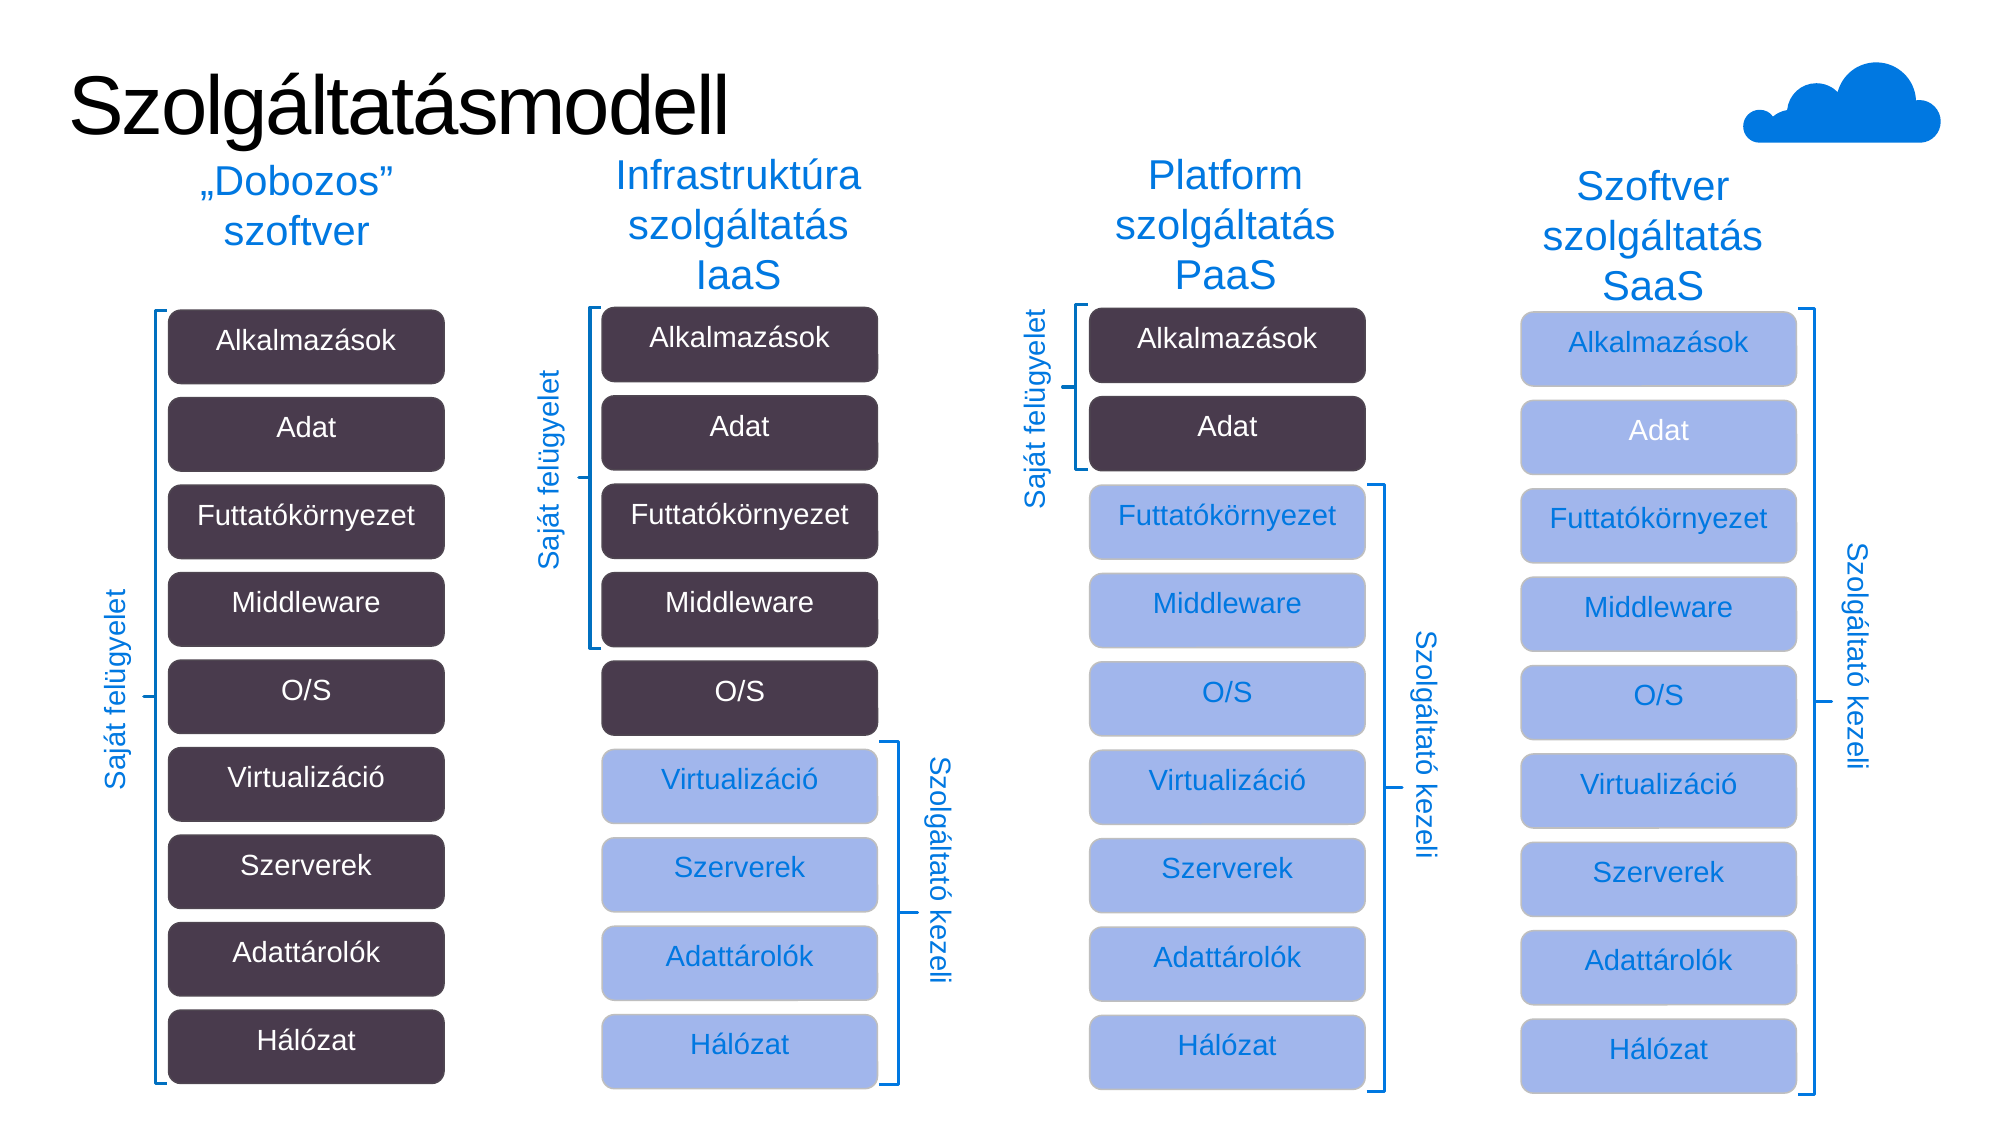

# Szolgáltatásmodell
Infrastruktúra szolgáltatás
IaaS

Alkalmazások
Adat
Futtatókörnyezet
Middleware
O/S
Virtualizáció
Szerverek
Adattárolók
Hálózat
Saját felügyelet
Szolgáltató kezeli

Platform szolgáltatás
PaaS
Saját felügyelet

Alkalmazások
Adat
Futtatókörnyezet
Middleware
O/S
Virtualizáció
Szerverek
Adattárolók
Hálózat

Szolgáltató kezeli
„Dobozos” szoftver

Alkalmazások
Adat
Futtatókörnyezet
Middleware
O/S
Virtualizáció
Szerverek
Adattárolók
Hálózat
Saját felügyelet
Szoftver szolgáltatás
SaaS

Alkalmazások
Adat
Futtatókörnyezet
Middleware
O/S
Virtualizáció
Szerverek
Adattárolók
Hálózat
Szolgáltató kezeli